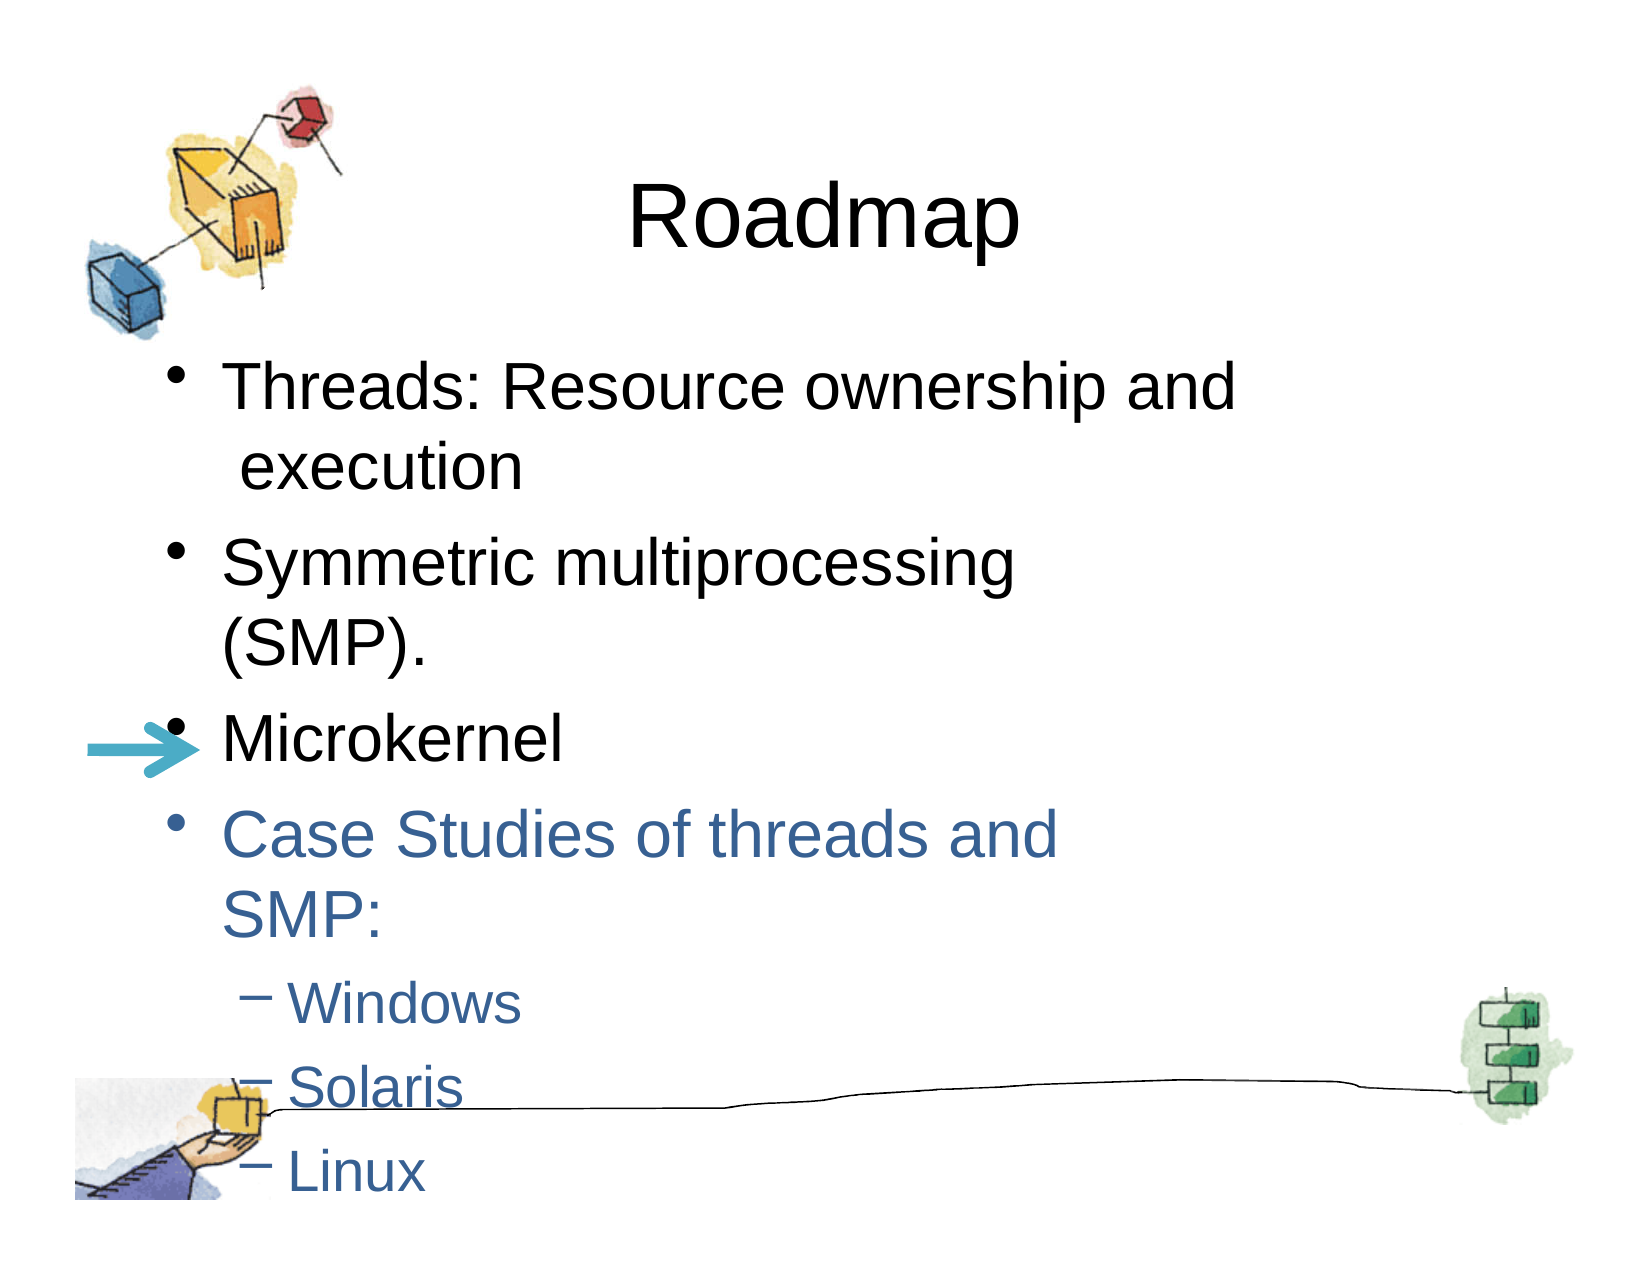

# Roadmap
Threads: Resource ownership and  execution
Symmetric multiprocessing (SMP).
Microkernel
Case Studies of threads and SMP:
Windows
Solaris
Linux